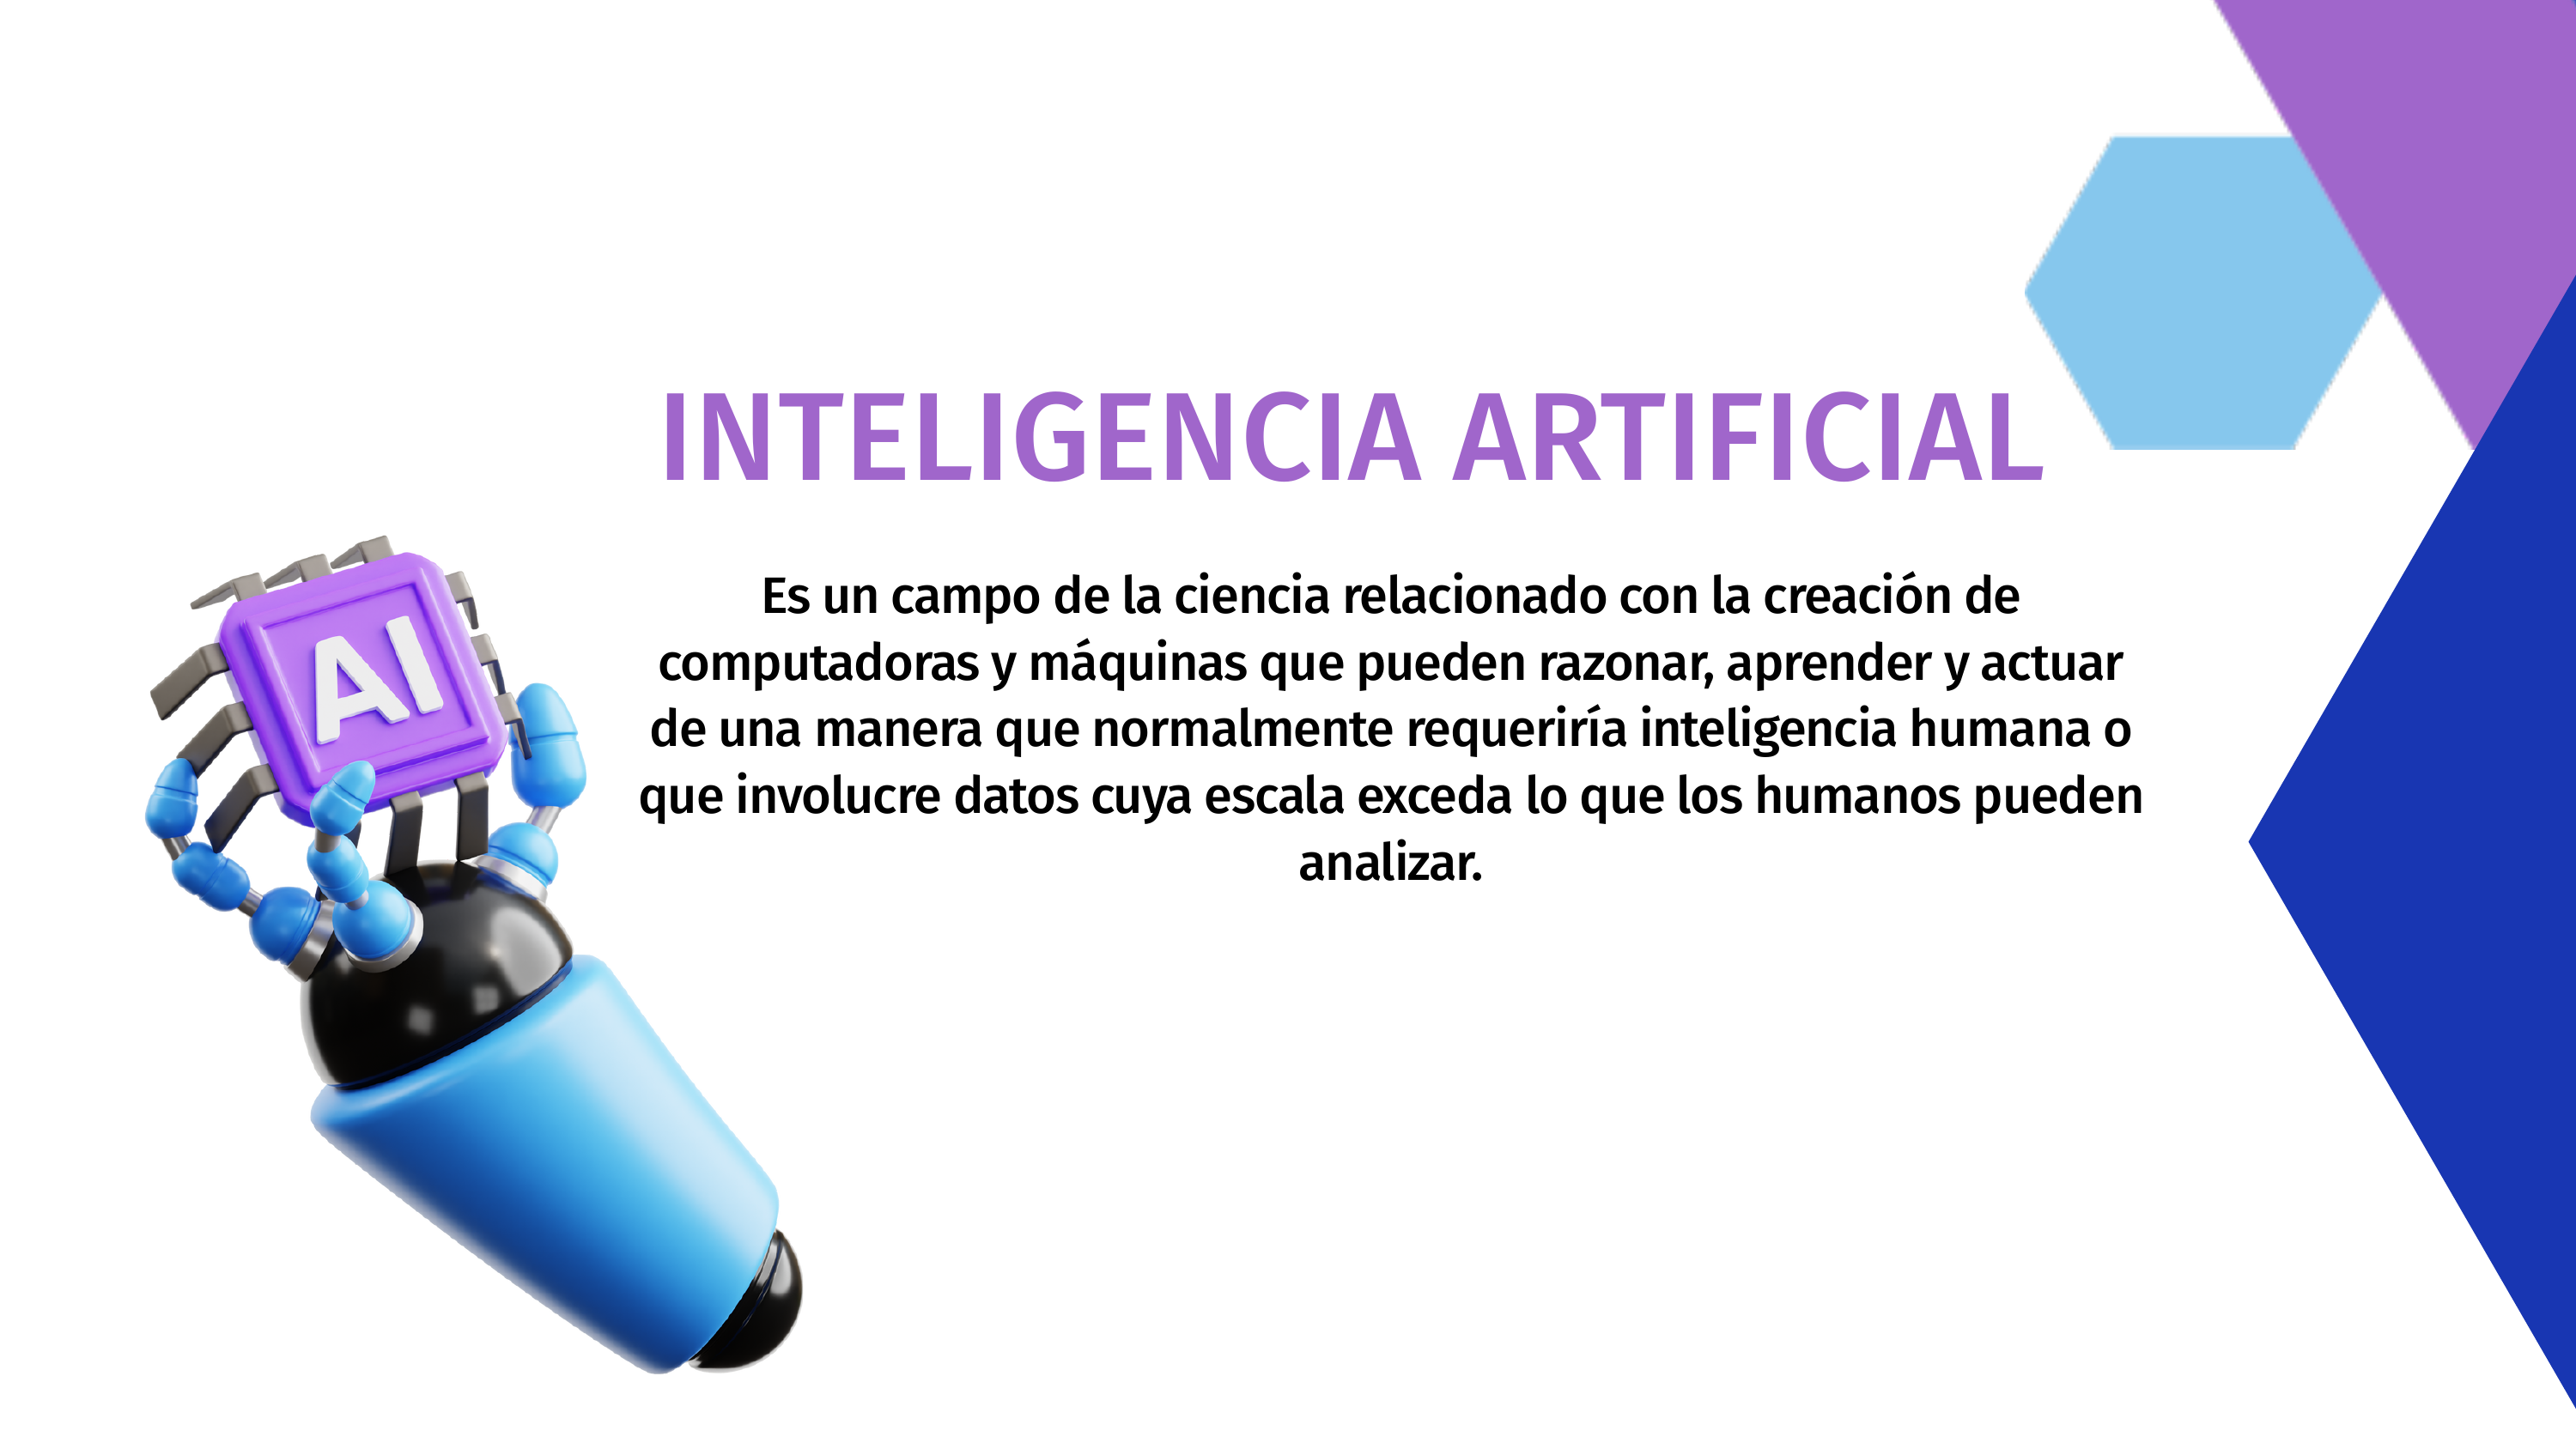

INTELIGENCIA ARTIFICIAL

Es un campo de la ciencia relacionado con la creación de computadoras y máquinas que pueden razonar, aprender y actuar de una manera que normalmente requeriría inteligencia humana o que involucre datos cuya escala exceda lo que los humanos pueden analizar.